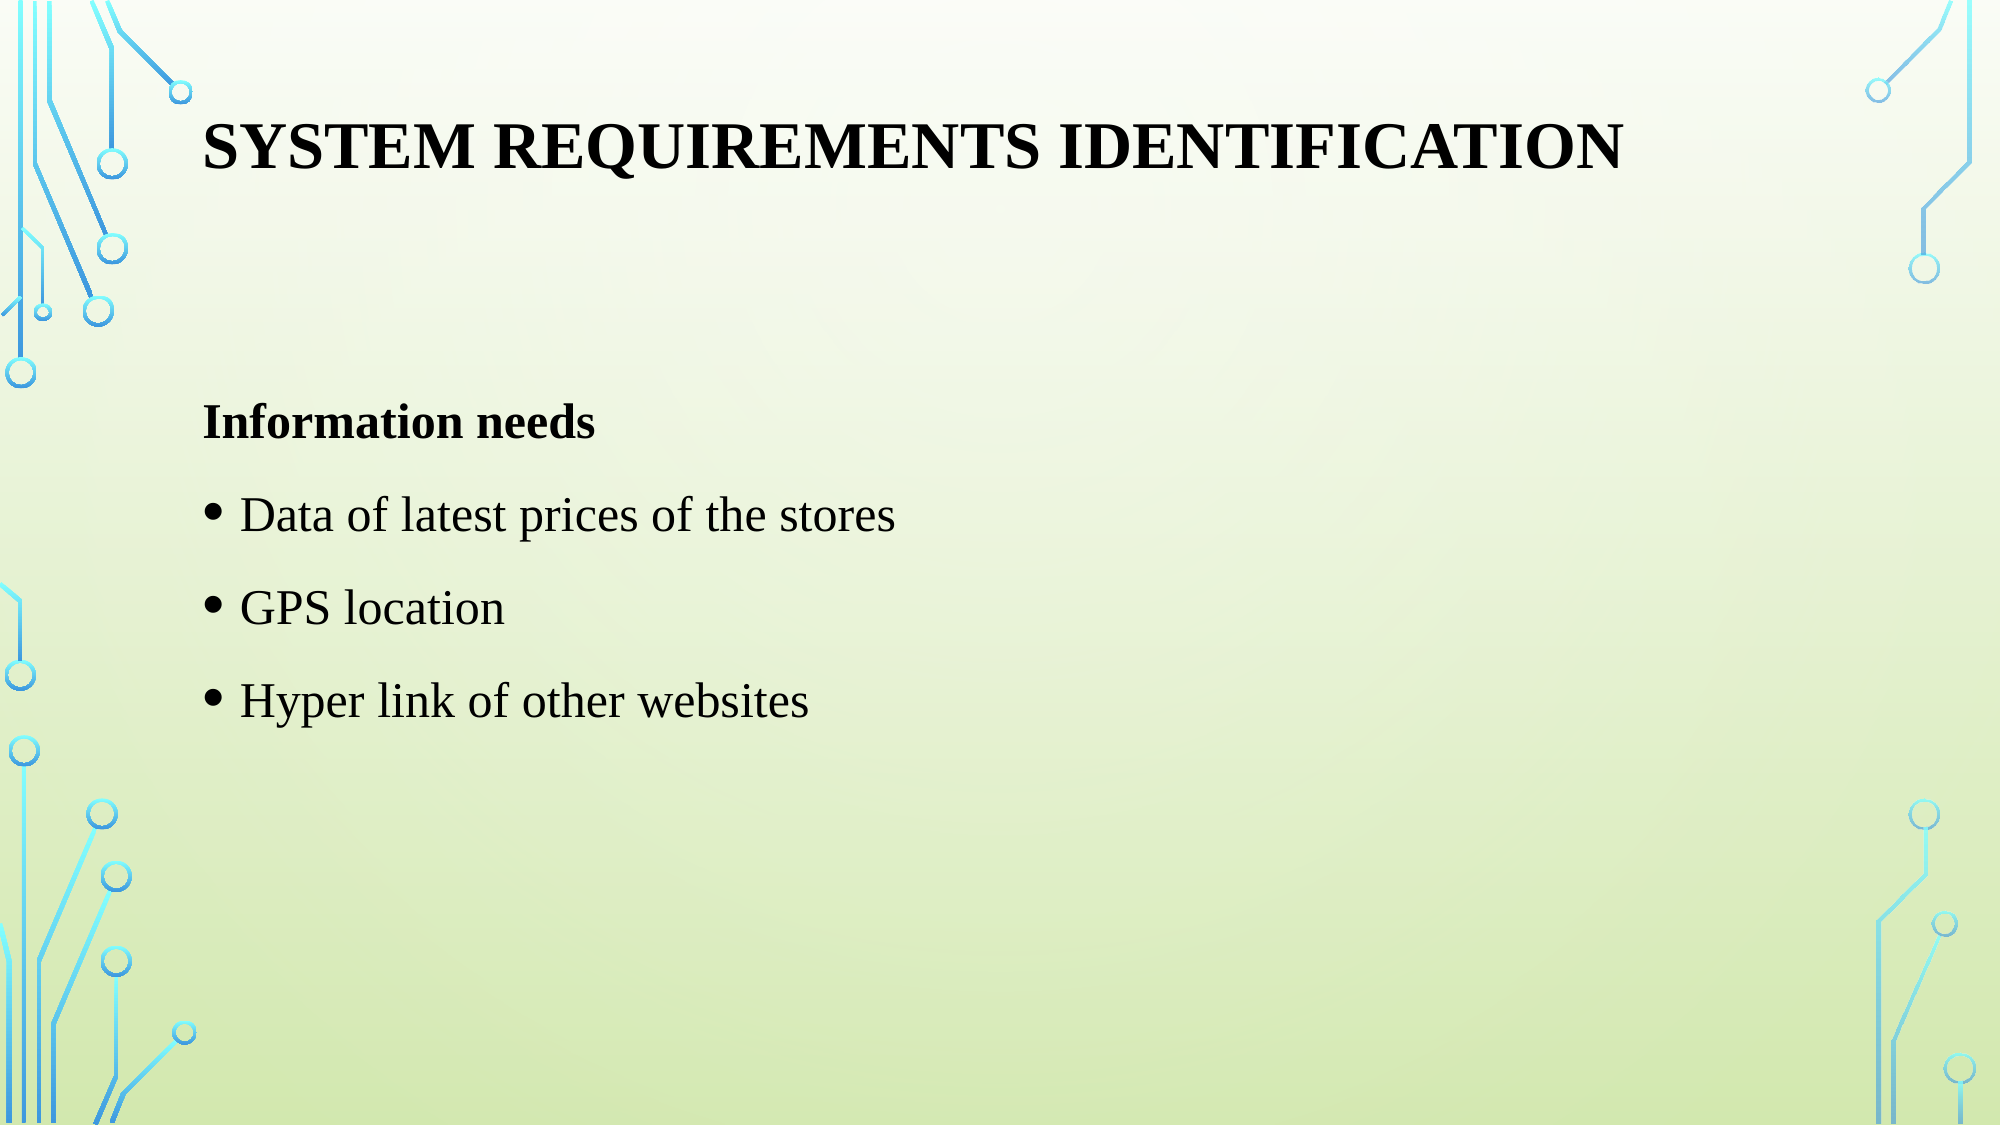

# System Requirements Identification
Information needs
Data of latest prices of the stores
GPS location
Hyper link of other websites